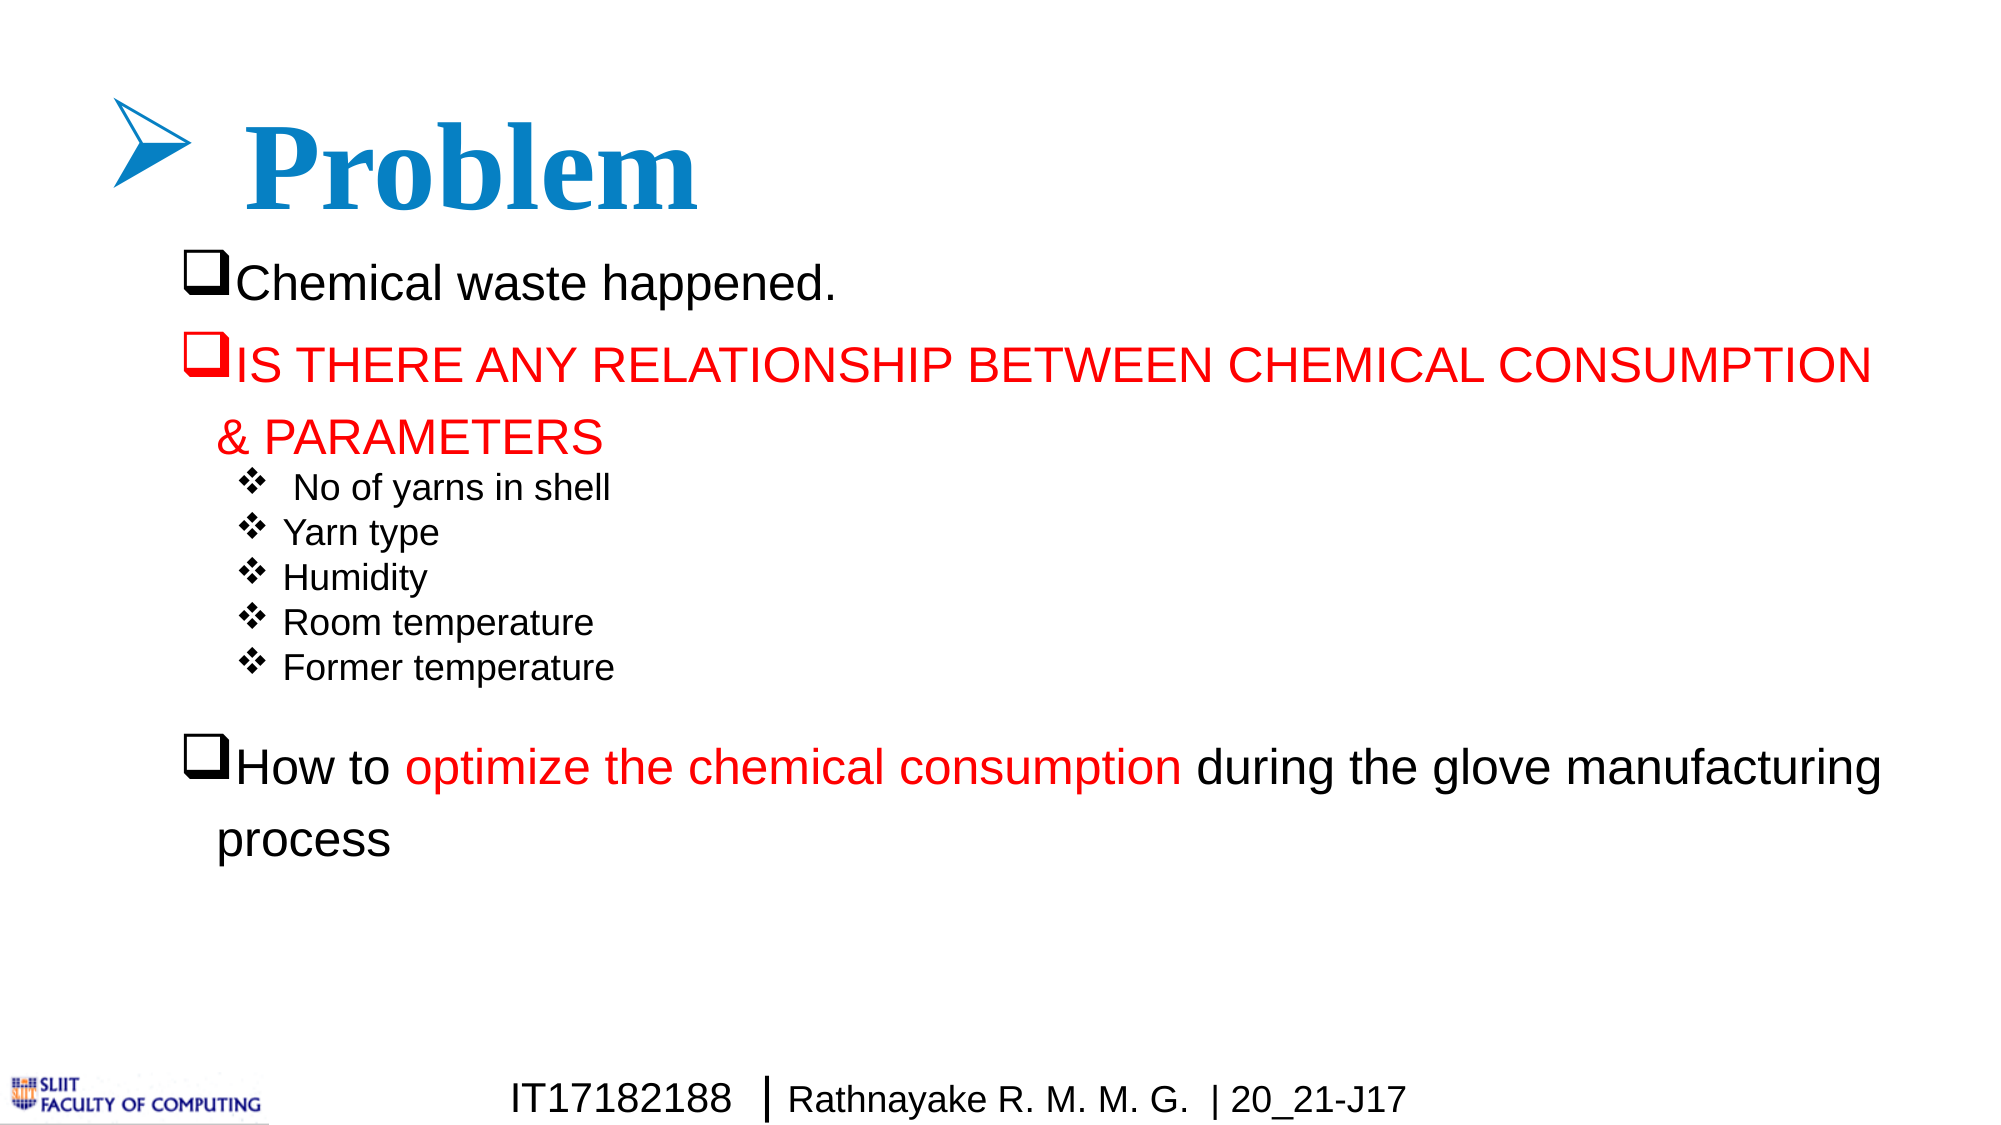

Problem
Chemical waste happened.
IS THERE ANY RELATIONSHIP BETWEEN CHEMICAL CONSUMPTION  & PARAMETERS

How to optimize the chemical consumption during the glove manufacturing process

 No of yarns in shell
Yarn type
Humidity
Room temperature
Former temperature
 IT17182188  | Rathnayake R. M. M. G.  | 20_21-J17